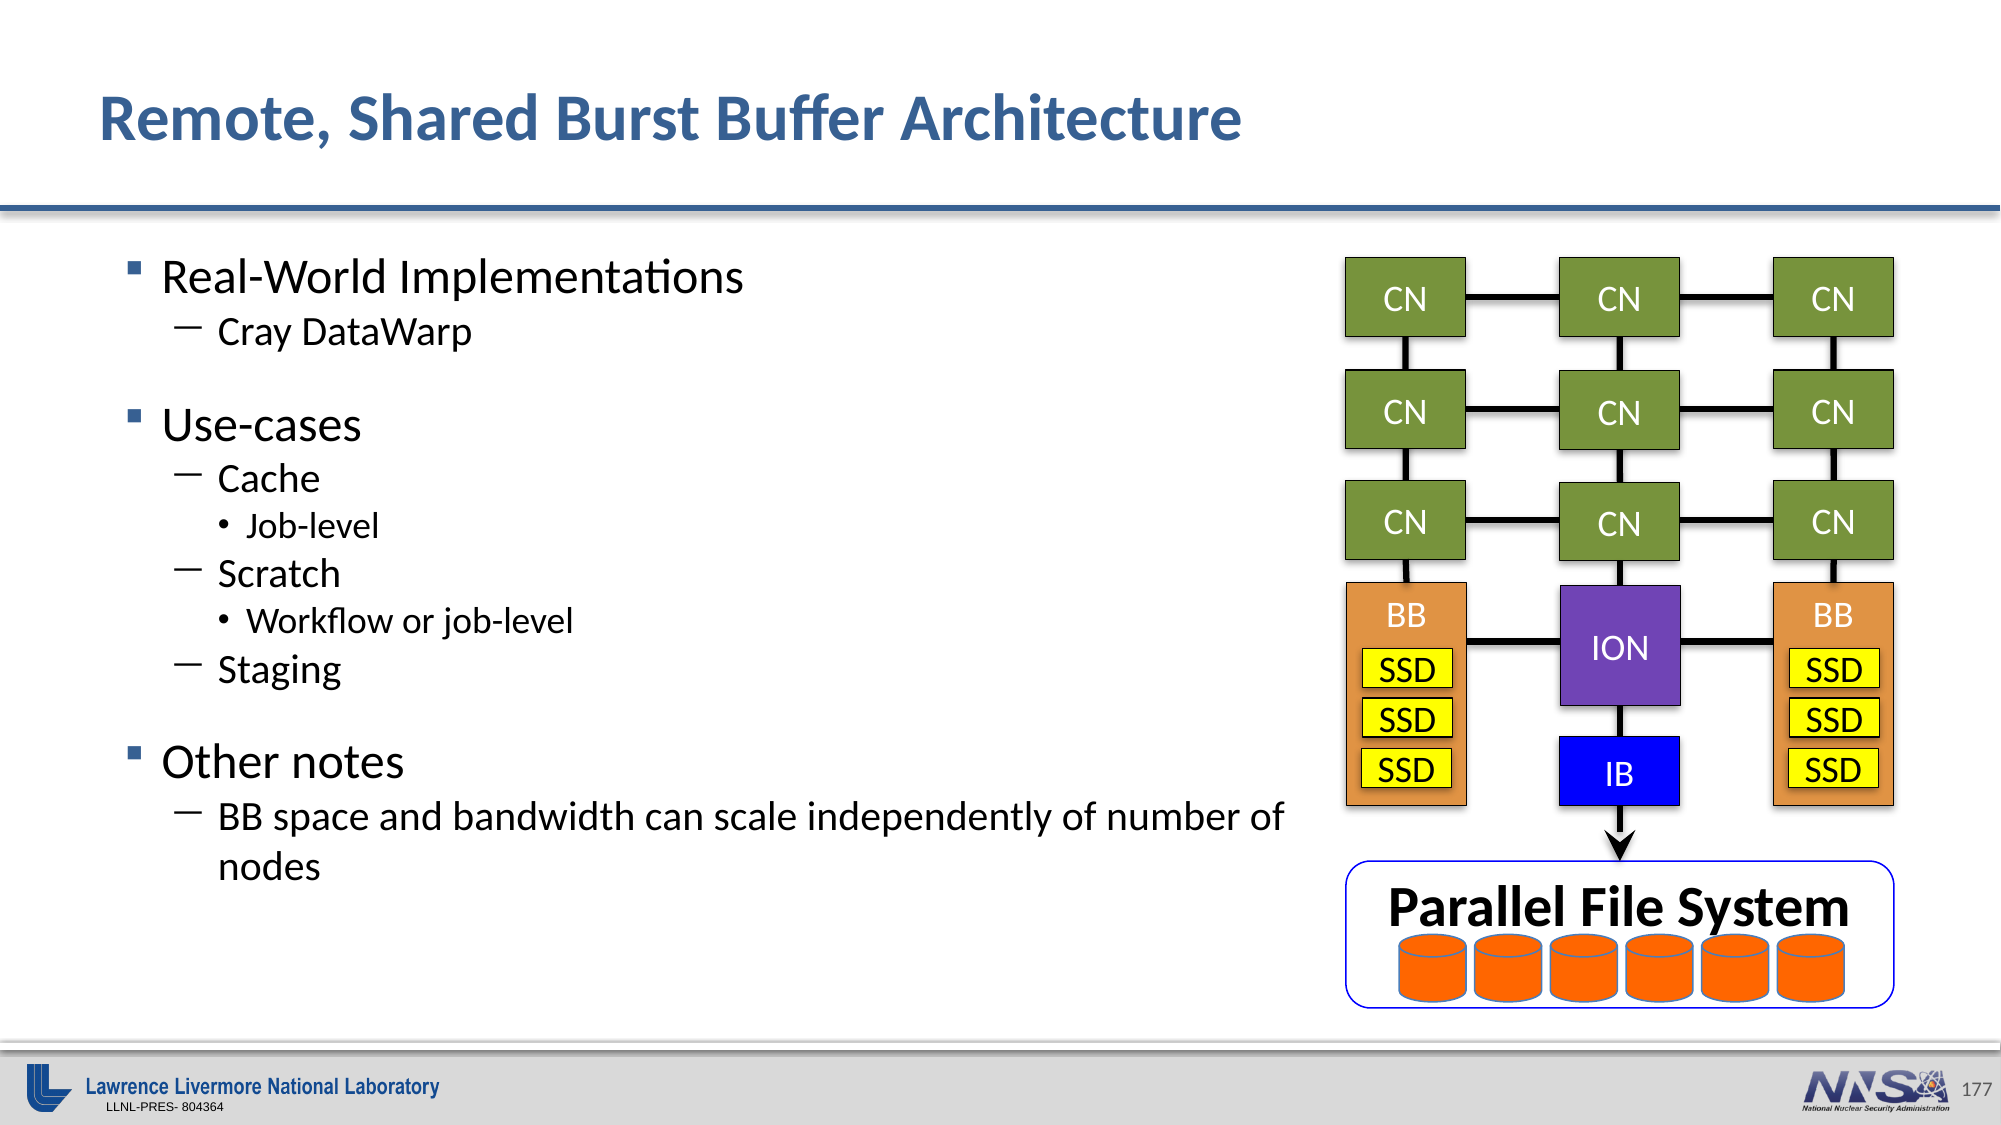

# Remote, Shared Burst Buffer Architecture
Real-World Implementations
Cray DataWarp
Use-cases
Cache
Job-level
Scratch
Workflow or job-level
Staging
Other notes
BB space and bandwidth can scale independently of number of nodes

CN
CN
CN
CN
CN
CN
CN
CN
CN
BB
SSD
BB
SSD
ION
IB
Parallel File System

SSD
SSD
SSD
SSD